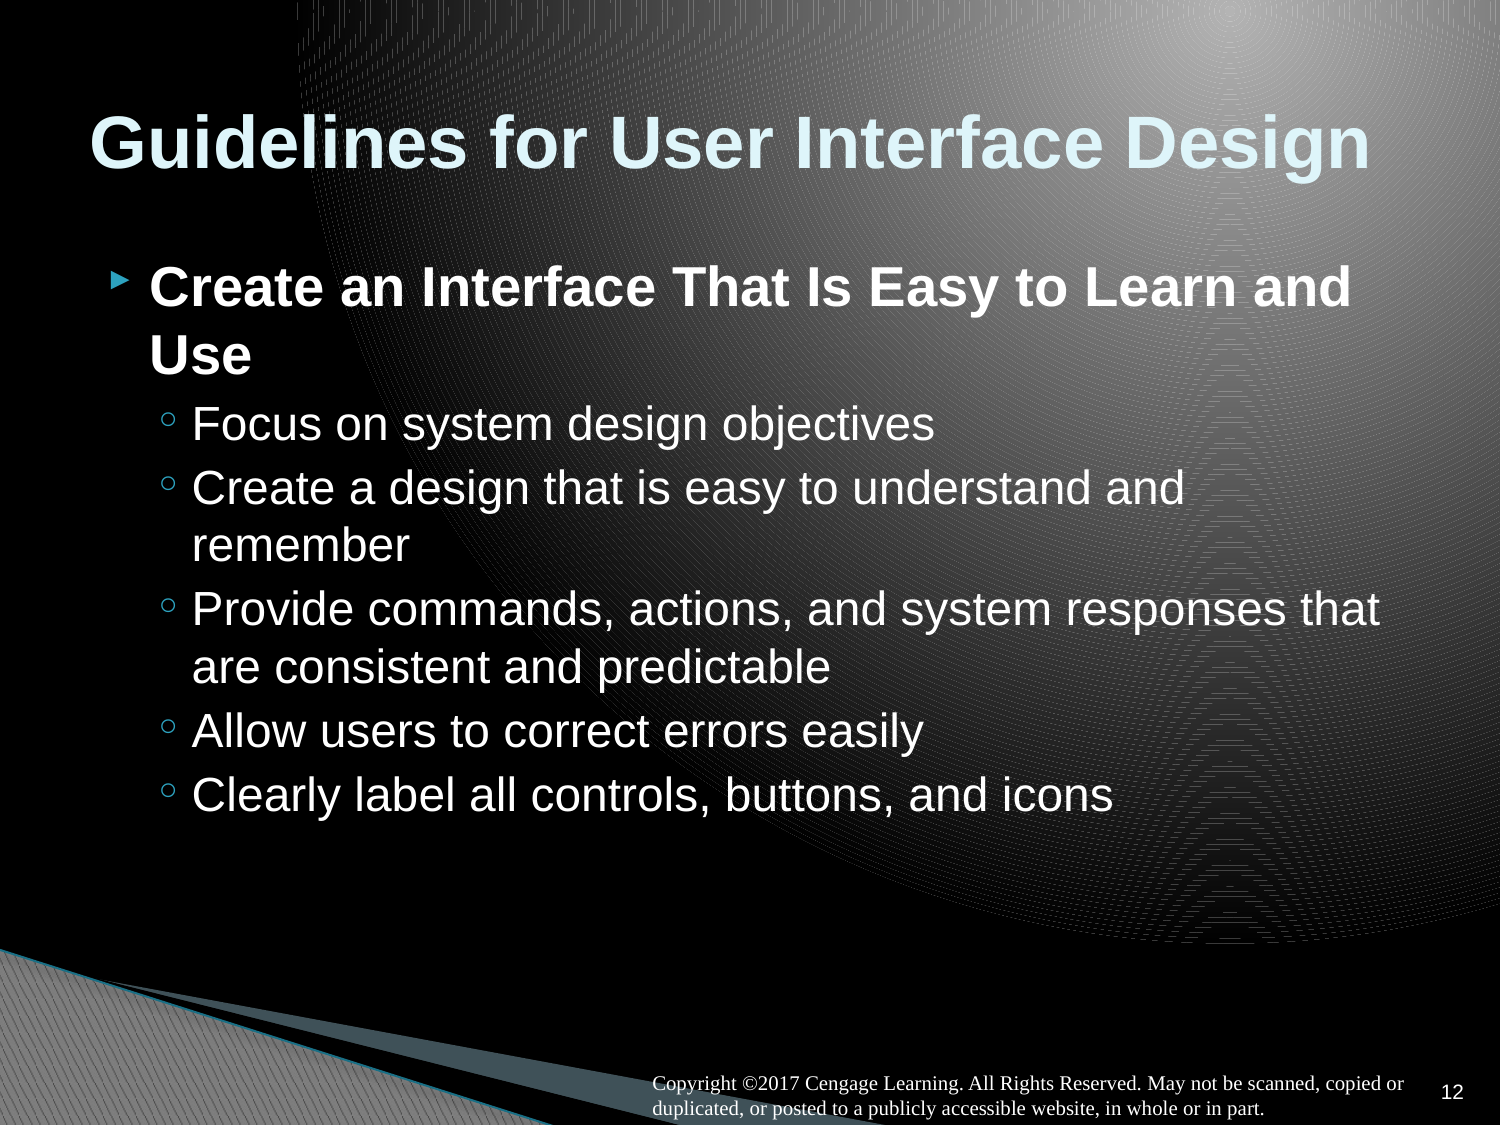

# Guidelines for User Interface Design
Create an Interface That Is Easy to Learn and Use
Focus on system design objectives
Create a design that is easy to understand and remember
Provide commands, actions, and system responses that are consistent and predictable
Allow users to correct errors easily
Clearly label all controls, buttons, and icons
12
Copyright ©2017 Cengage Learning. All Rights Reserved. May not be scanned, copied or duplicated, or posted to a publicly accessible website, in whole or in part.